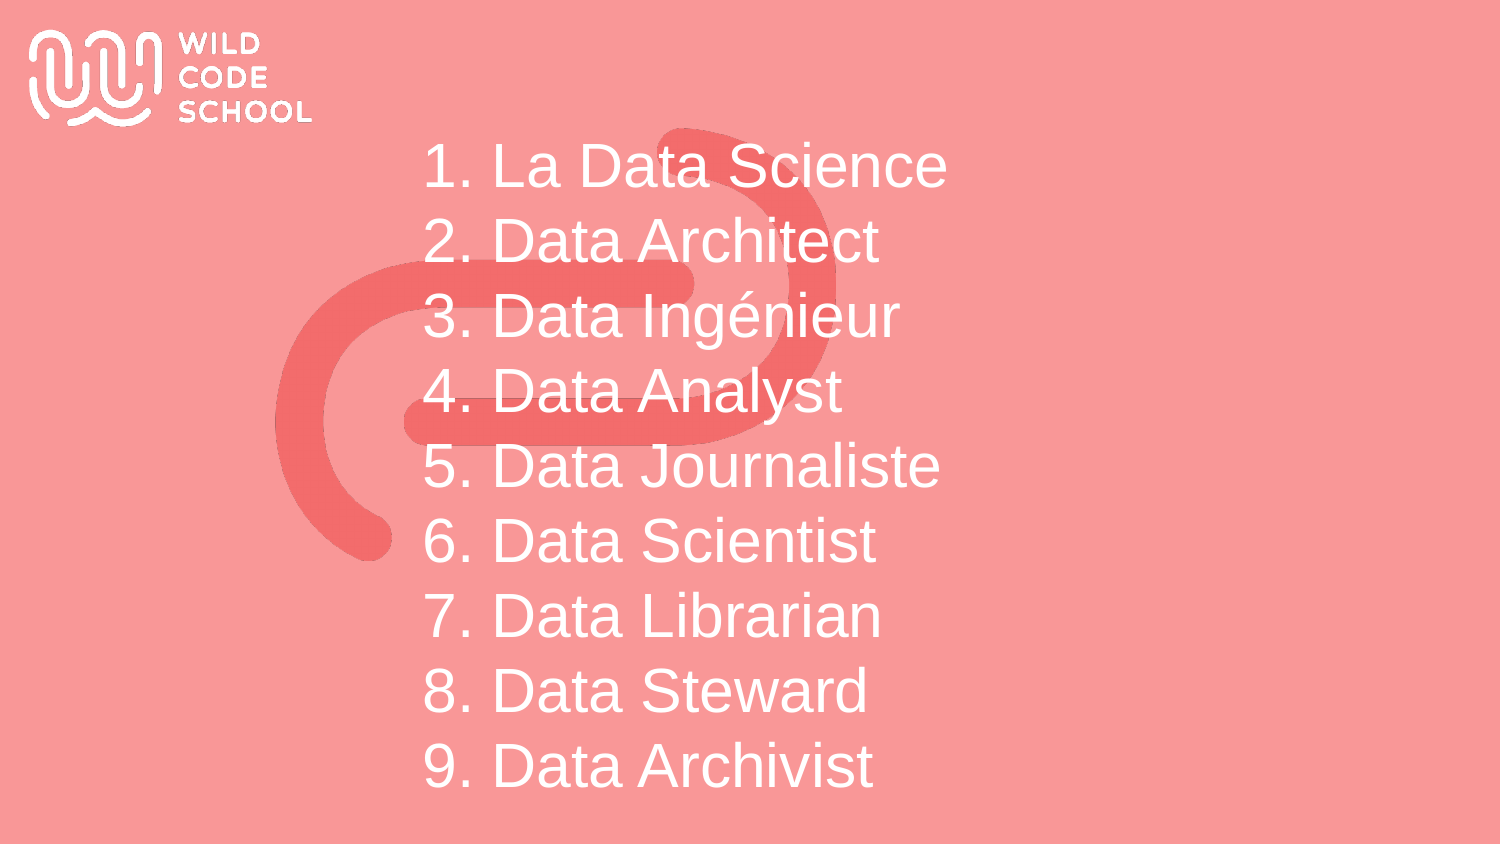

La Data Science
Data Architect
Data Ingénieur
Data Analyst
Data Journaliste
Data Scientist
Data Librarian
Data Steward
Data Archivist